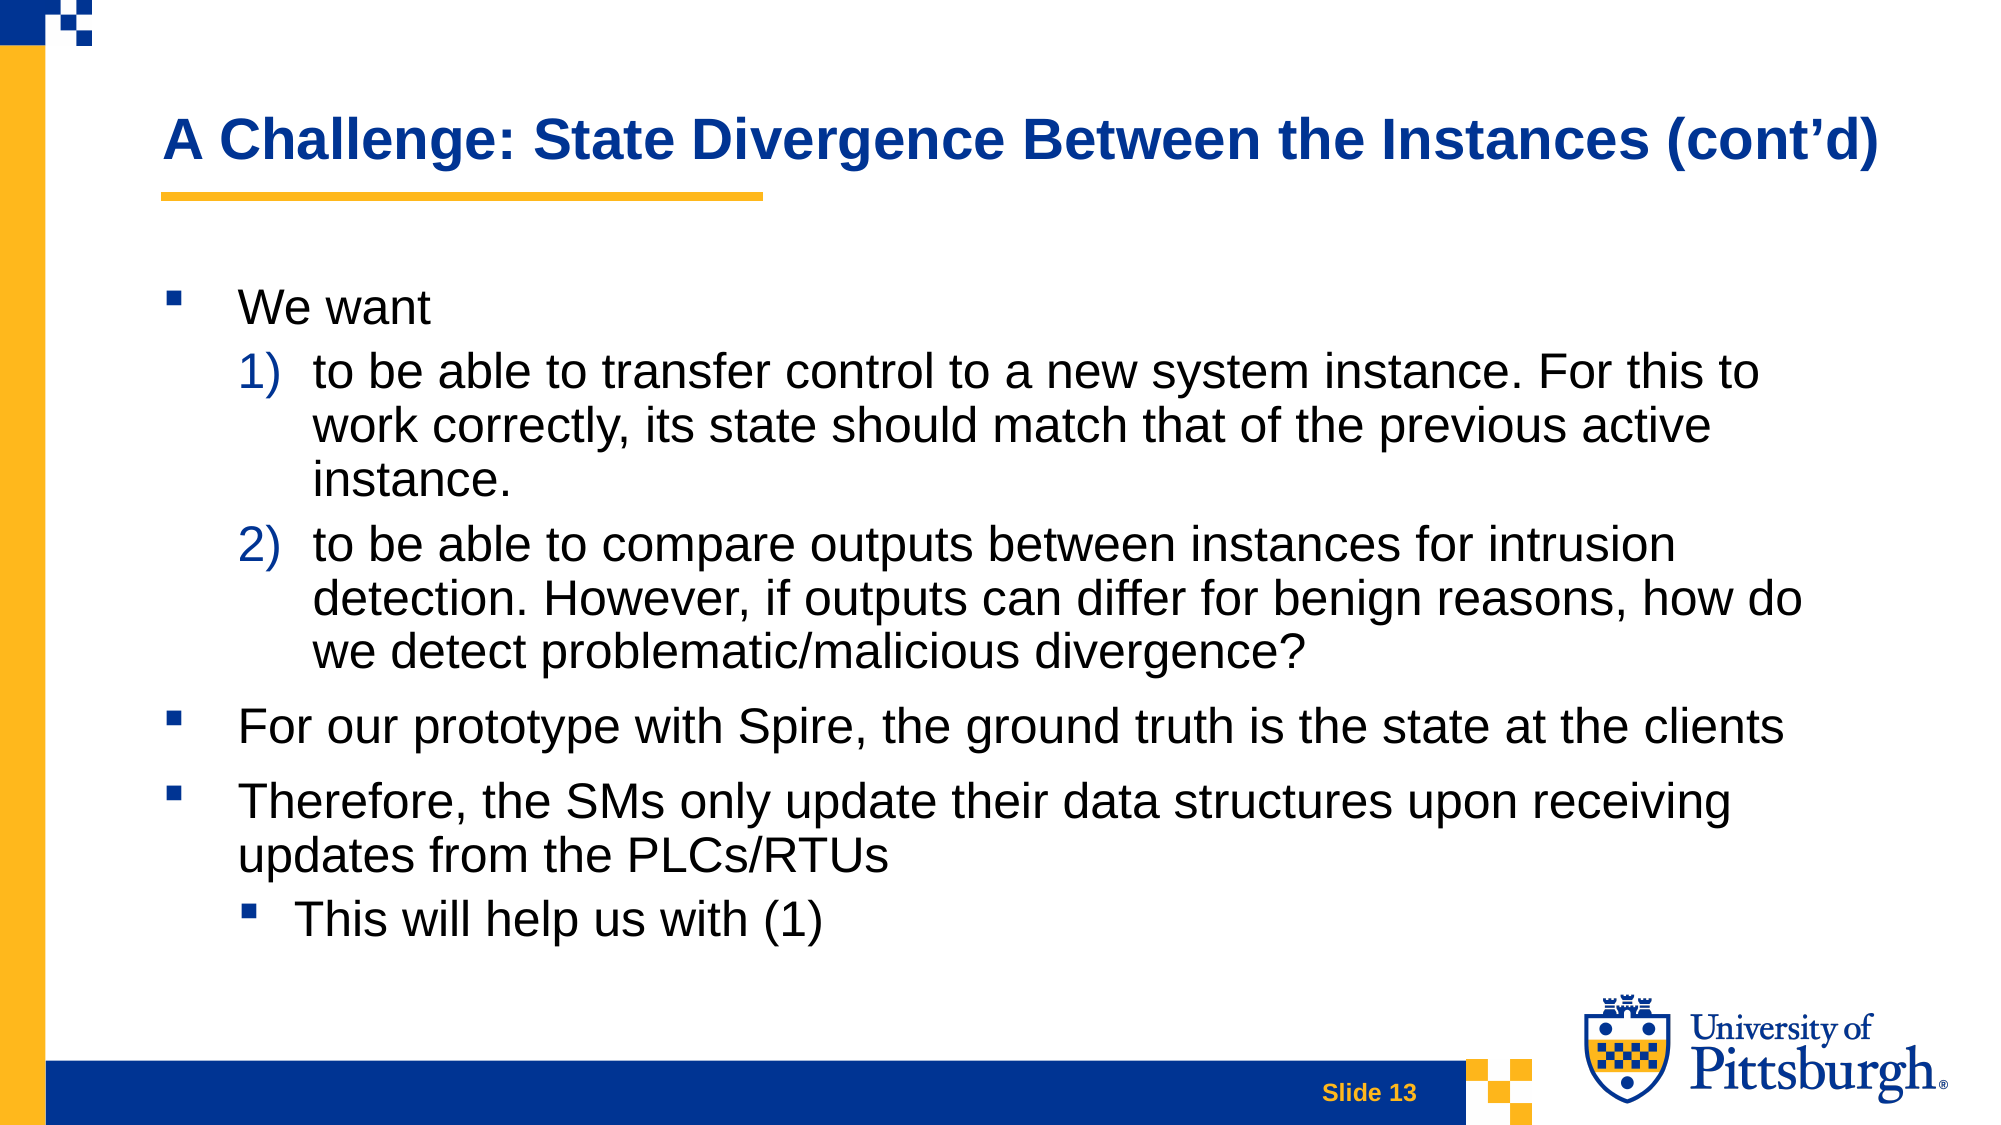

Slide Title for Accessibility 09
A Challenge: State Divergence Between the Instances (cont’d)
We want
to be able to transfer control to a new system instance. For this to work correctly, its state should match that of the previous active instance.
to be able to compare outputs between instances for intrusion detection. However, if outputs can differ for benign reasons, how do we detect problematic/malicious divergence?
For our prototype with Spire, the ground truth is the state at the clients
Therefore, the SMs only update their data structures upon receiving updates from the PLCs/RTUs
This will help us with (1)

Slide 13